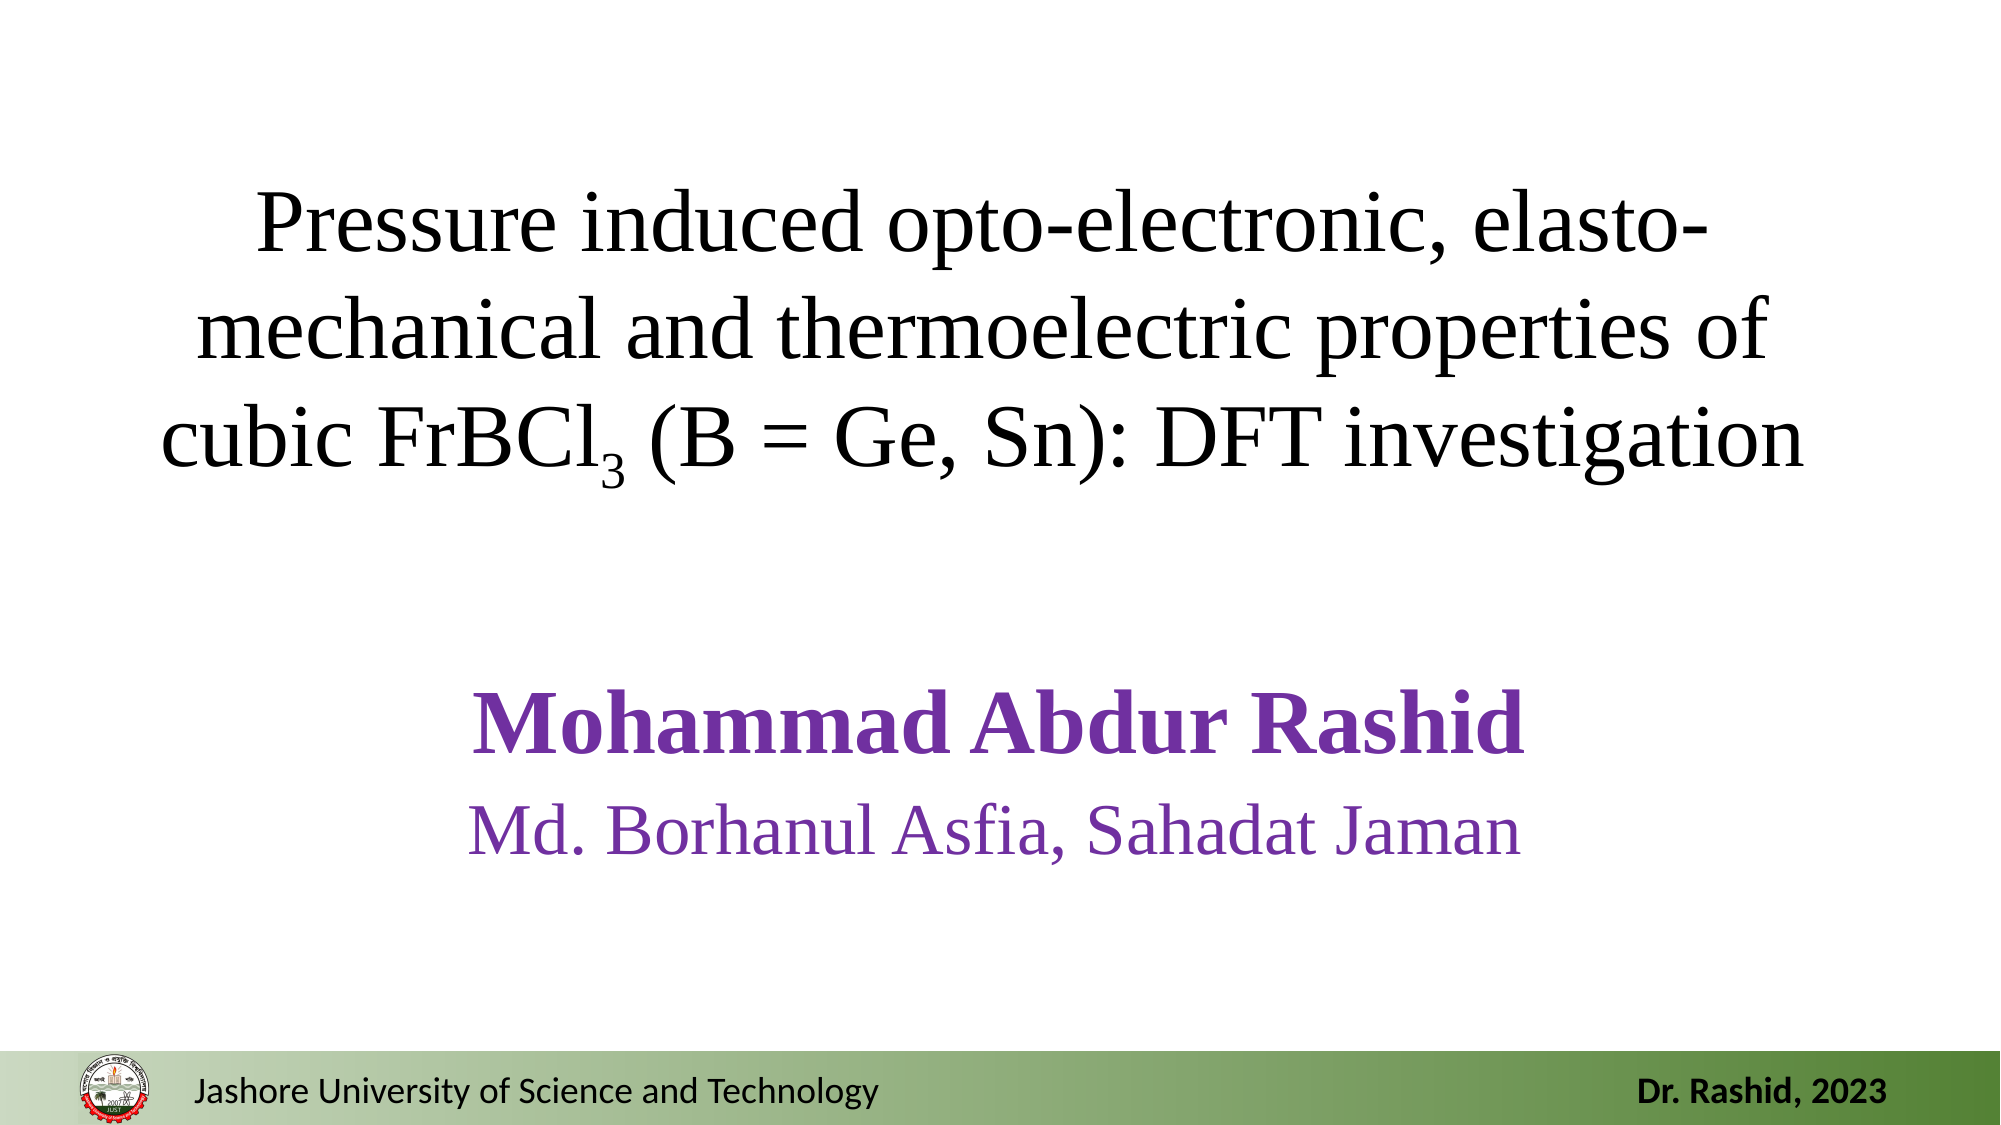

Pressure induced opto-electronic, elasto-mechanical and thermoelectric properties of cubic FrBCl3 (B = Ge, Sn): DFT investigation
Mohammad Abdur Rashid
Md. Borhanul Asfia, Sahadat Jaman